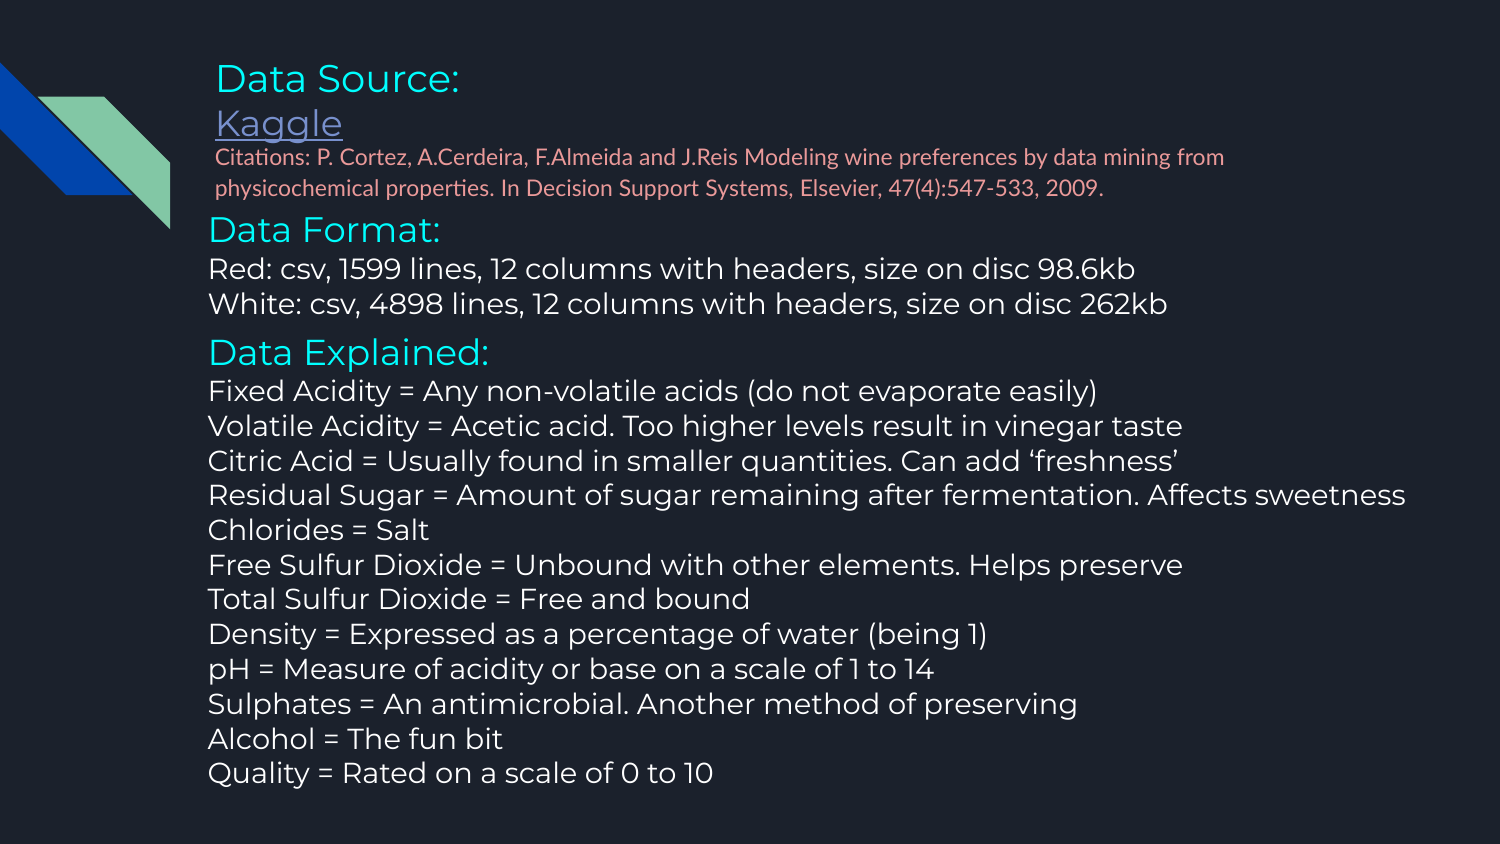

# Data Source:
Kaggle
Citations: P. Cortez, A.Cerdeira, F.Almeida and J.Reis Modeling wine preferences by data mining from physicochemical properties. In Decision Support Systems, Elsevier, 47(4):547-533, 2009.
Data Format:
Red: csv, 1599 lines, 12 columns with headers, size on disc 98.6kb
White: csv, 4898 lines, 12 columns with headers, size on disc 262kb
Data Explained:
Fixed Acidity = Any non-volatile acids (do not evaporate easily)
Volatile Acidity = Acetic acid. Too higher levels result in vinegar taste
Citric Acid = Usually found in smaller quantities. Can add ‘freshness’
Residual Sugar = Amount of sugar remaining after fermentation. Affects sweetness
Chlorides = Salt
Free Sulfur Dioxide = Unbound with other elements. Helps preserve
Total Sulfur Dioxide = Free and bound
Density = Expressed as a percentage of water (being 1)
pH = Measure of acidity or base on a scale of 1 to 14
Sulphates = An antimicrobial. Another method of preserving
Alcohol = The fun bit
Quality = Rated on a scale of 0 to 10